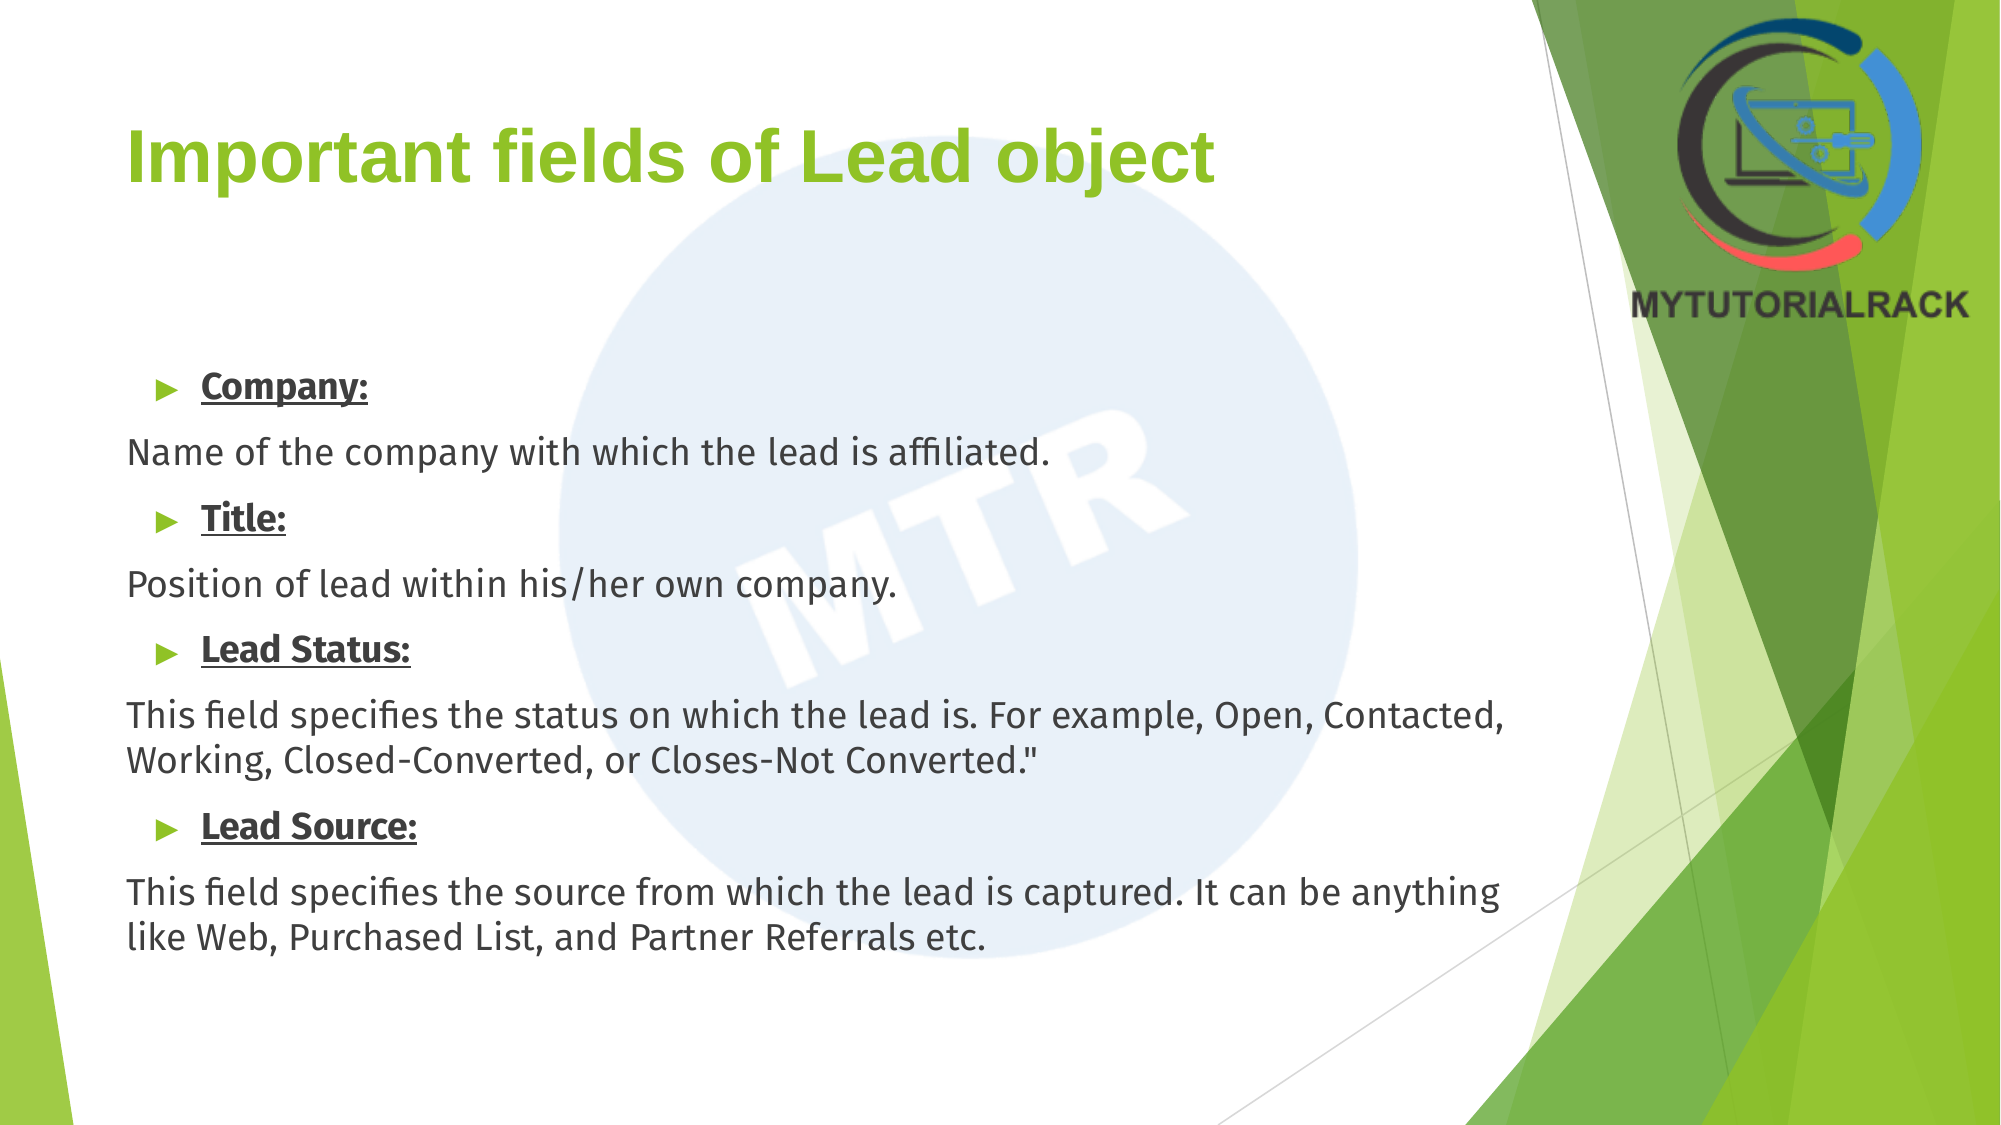

# Important fields of Lead object
Company:
Name of the company with which the lead is affiliated.
Title:
Position of lead within his/her own company.
Lead Status:
This field specifies the status on which the lead is. For example, Open, Contacted, Working, Closed-Converted, or Closes-Not Converted."
Lead Source:
This field specifies the source from which the lead is captured. It can be anything like Web, Purchased List, and Partner Referrals etc.